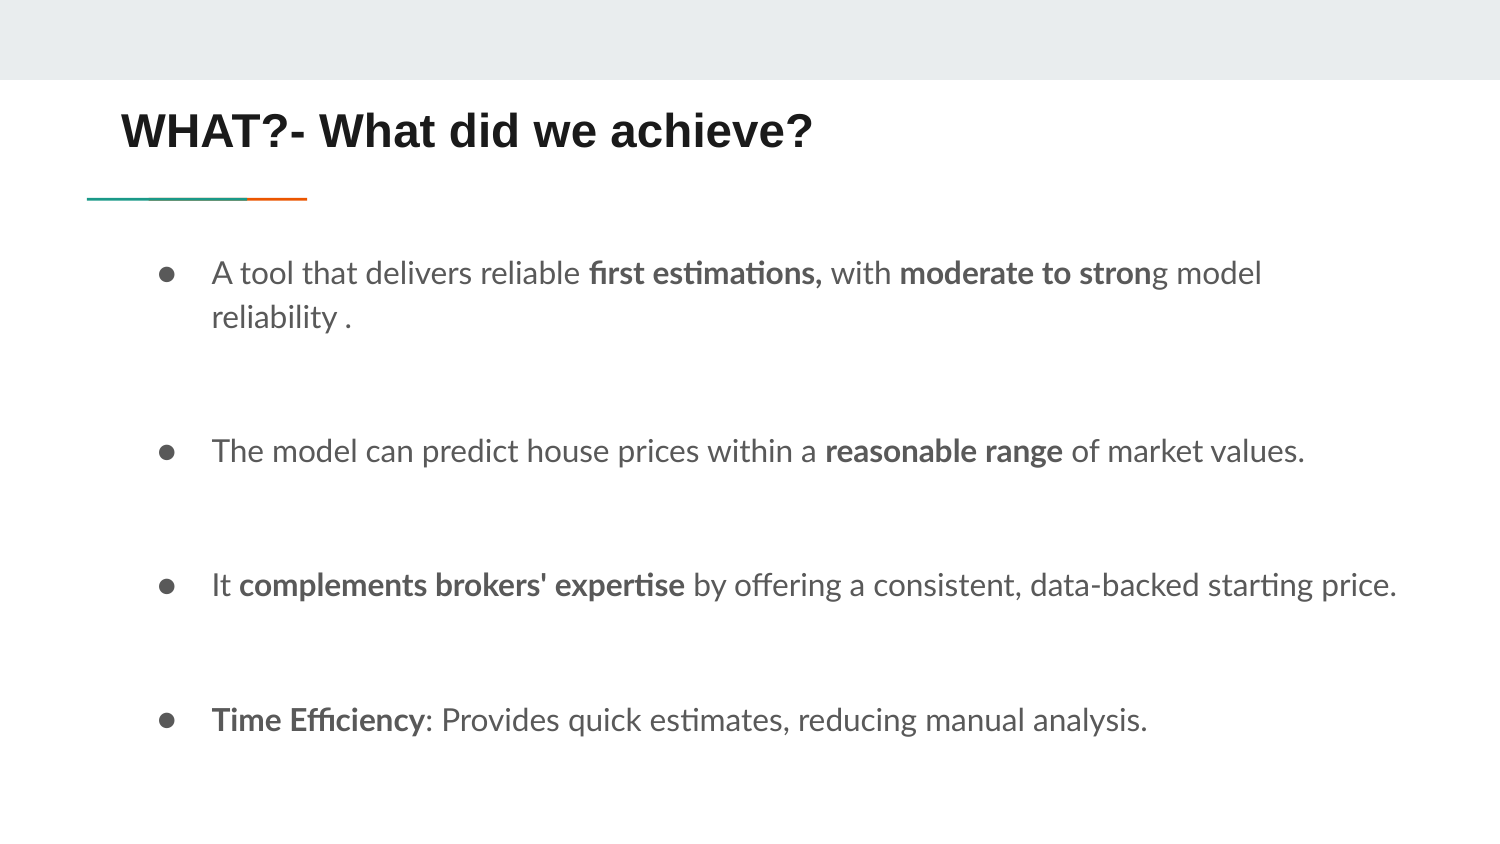

# WHAT?- What did we achieve?
A tool that delivers reliable first estimations, with moderate to strong model reliability .

The model can predict house prices within a reasonable range of market values.

It complements brokers' expertise by offering a consistent, data-backed starting price.

Time Efficiency: Provides quick estimates, reducing manual analysis.